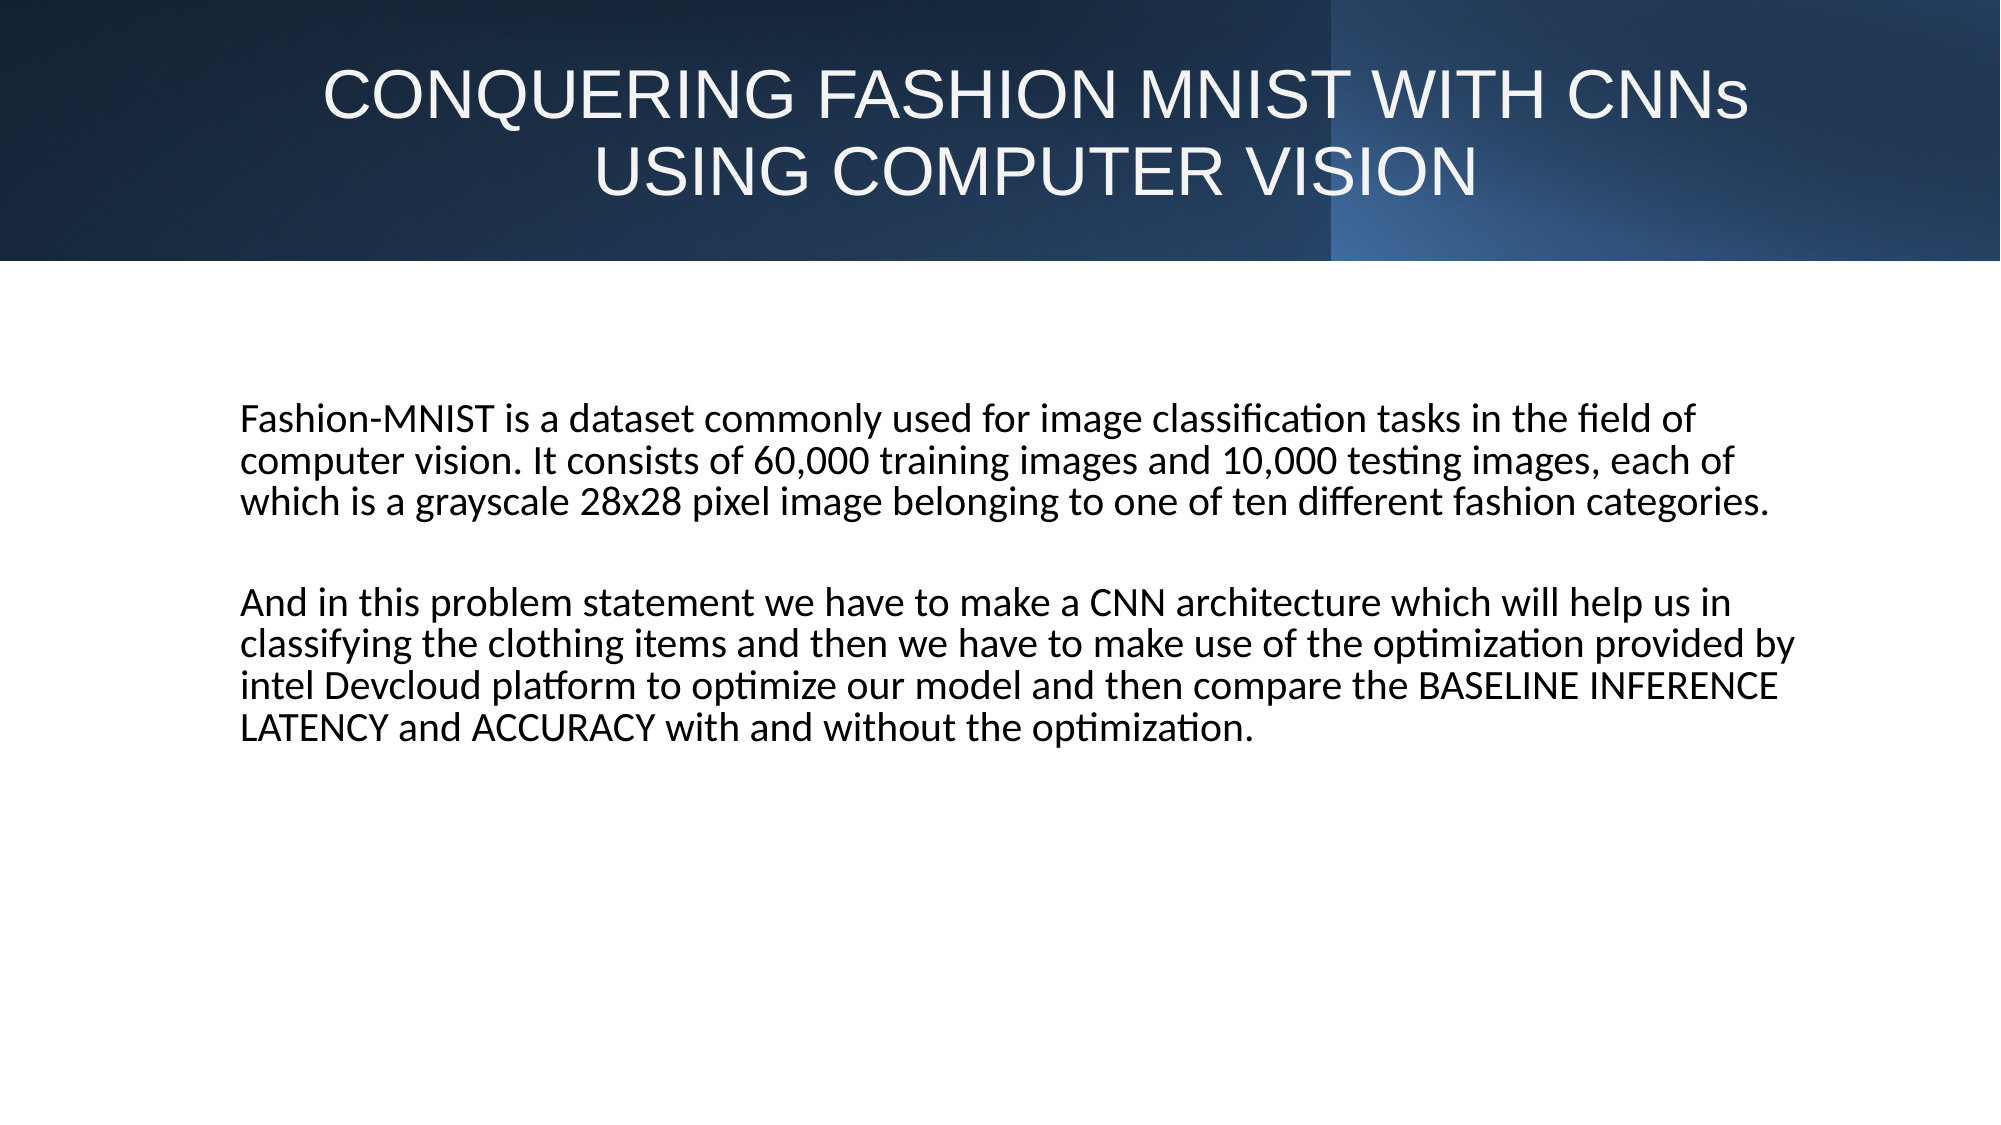

# CONQUERING FASHION MNIST WITH CNNs USING COMPUTER VISION
Fashion-MNIST is a dataset commonly used for image classification tasks in the field of computer vision. It consists of 60,000 training images and 10,000 testing images, each of which is a grayscale 28x28 pixel image belonging to one of ten different fashion categories.

And in this problem statement we have to make a CNN architecture which will help us in classifying the clothing items and then we have to make use of the optimization provided by intel Devcloud platform to optimize our model and then compare the BASELINE INFERENCE LATENCY and ACCURACY with and without the optimization.